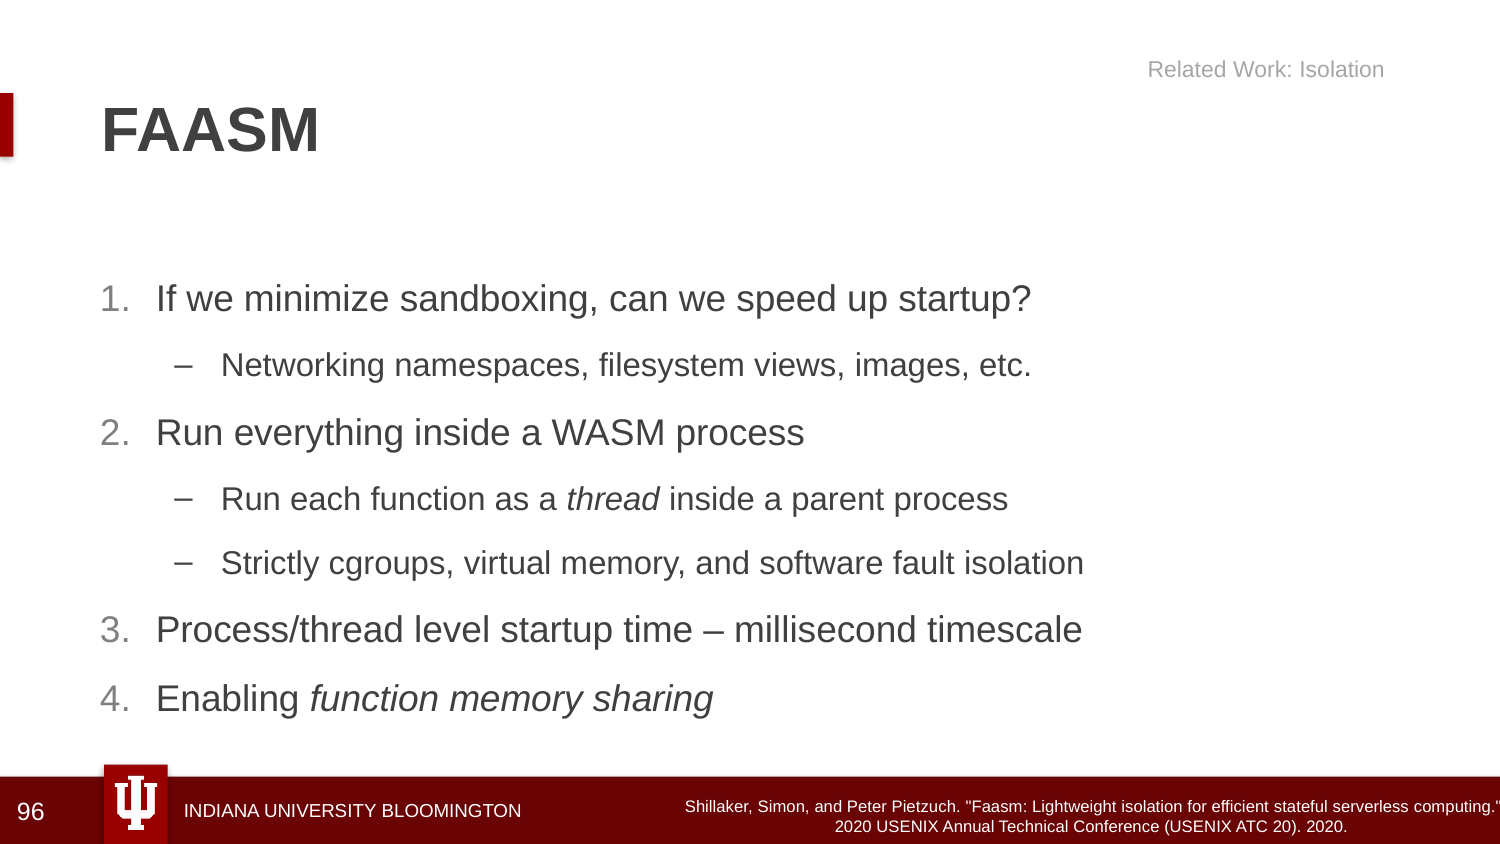

Related Work: Isolation
# FAASM
If we minimize sandboxing, can we speed up startup?
Networking namespaces, filesystem views, images, etc.
Run everything inside a WASM process
Run each function as a thread inside a parent process
Strictly cgroups, virtual memory, and software fault isolation
Process/thread level startup time – millisecond timescale
Enabling function memory sharing
96
Shillaker, Simon, and Peter Pietzuch. "Faasm: Lightweight isolation for efficient stateful serverless computing."
	2020 USENIX Annual Technical Conference (USENIX ATC 20). 2020.